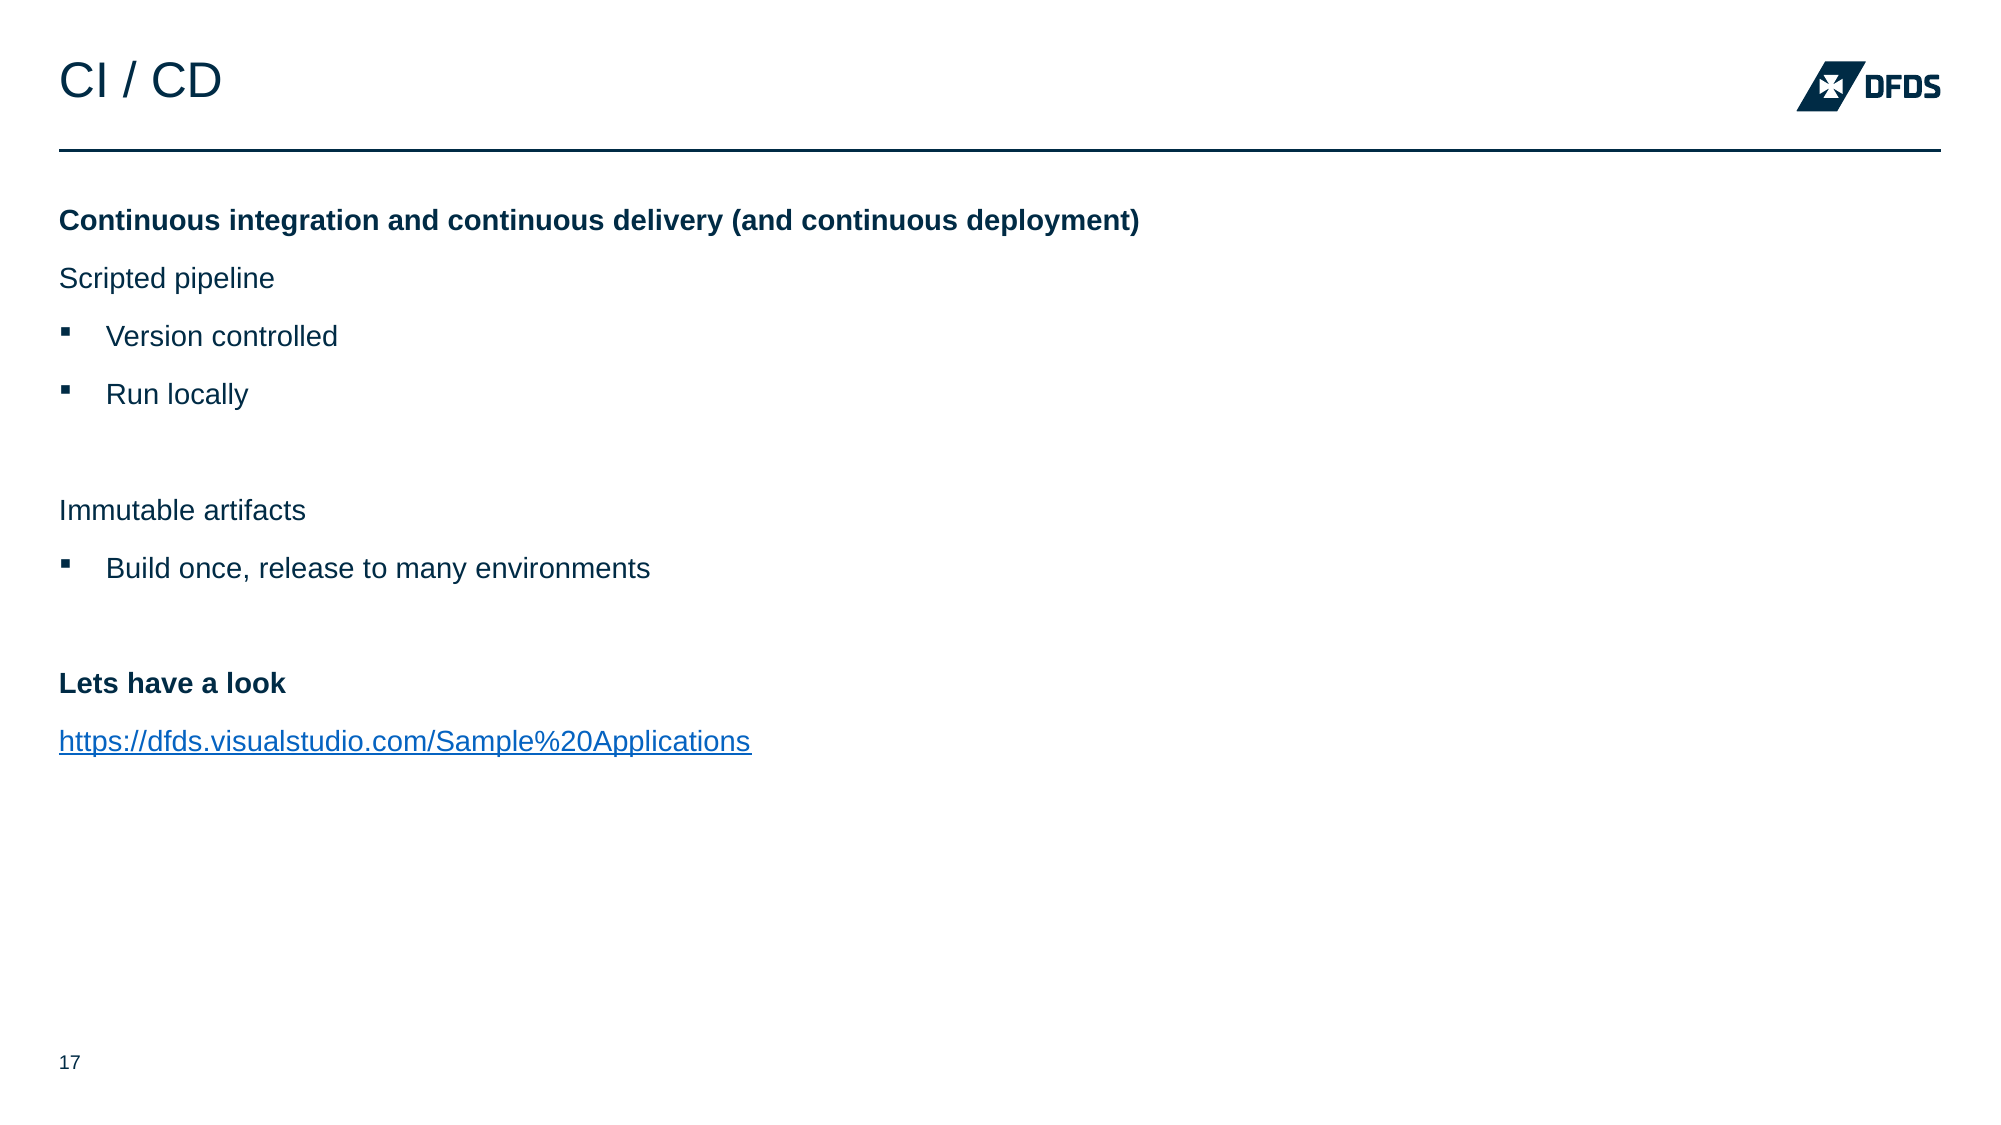

# CI / CD
Continuous integration and continuous delivery (and continuous deployment)
Scripted pipeline
Version controlled
Run locally

Immutable artifacts
Build once, release to many environments

Lets have a look
https://dfds.visualstudio.com/Sample%20Applications

04 December 2018